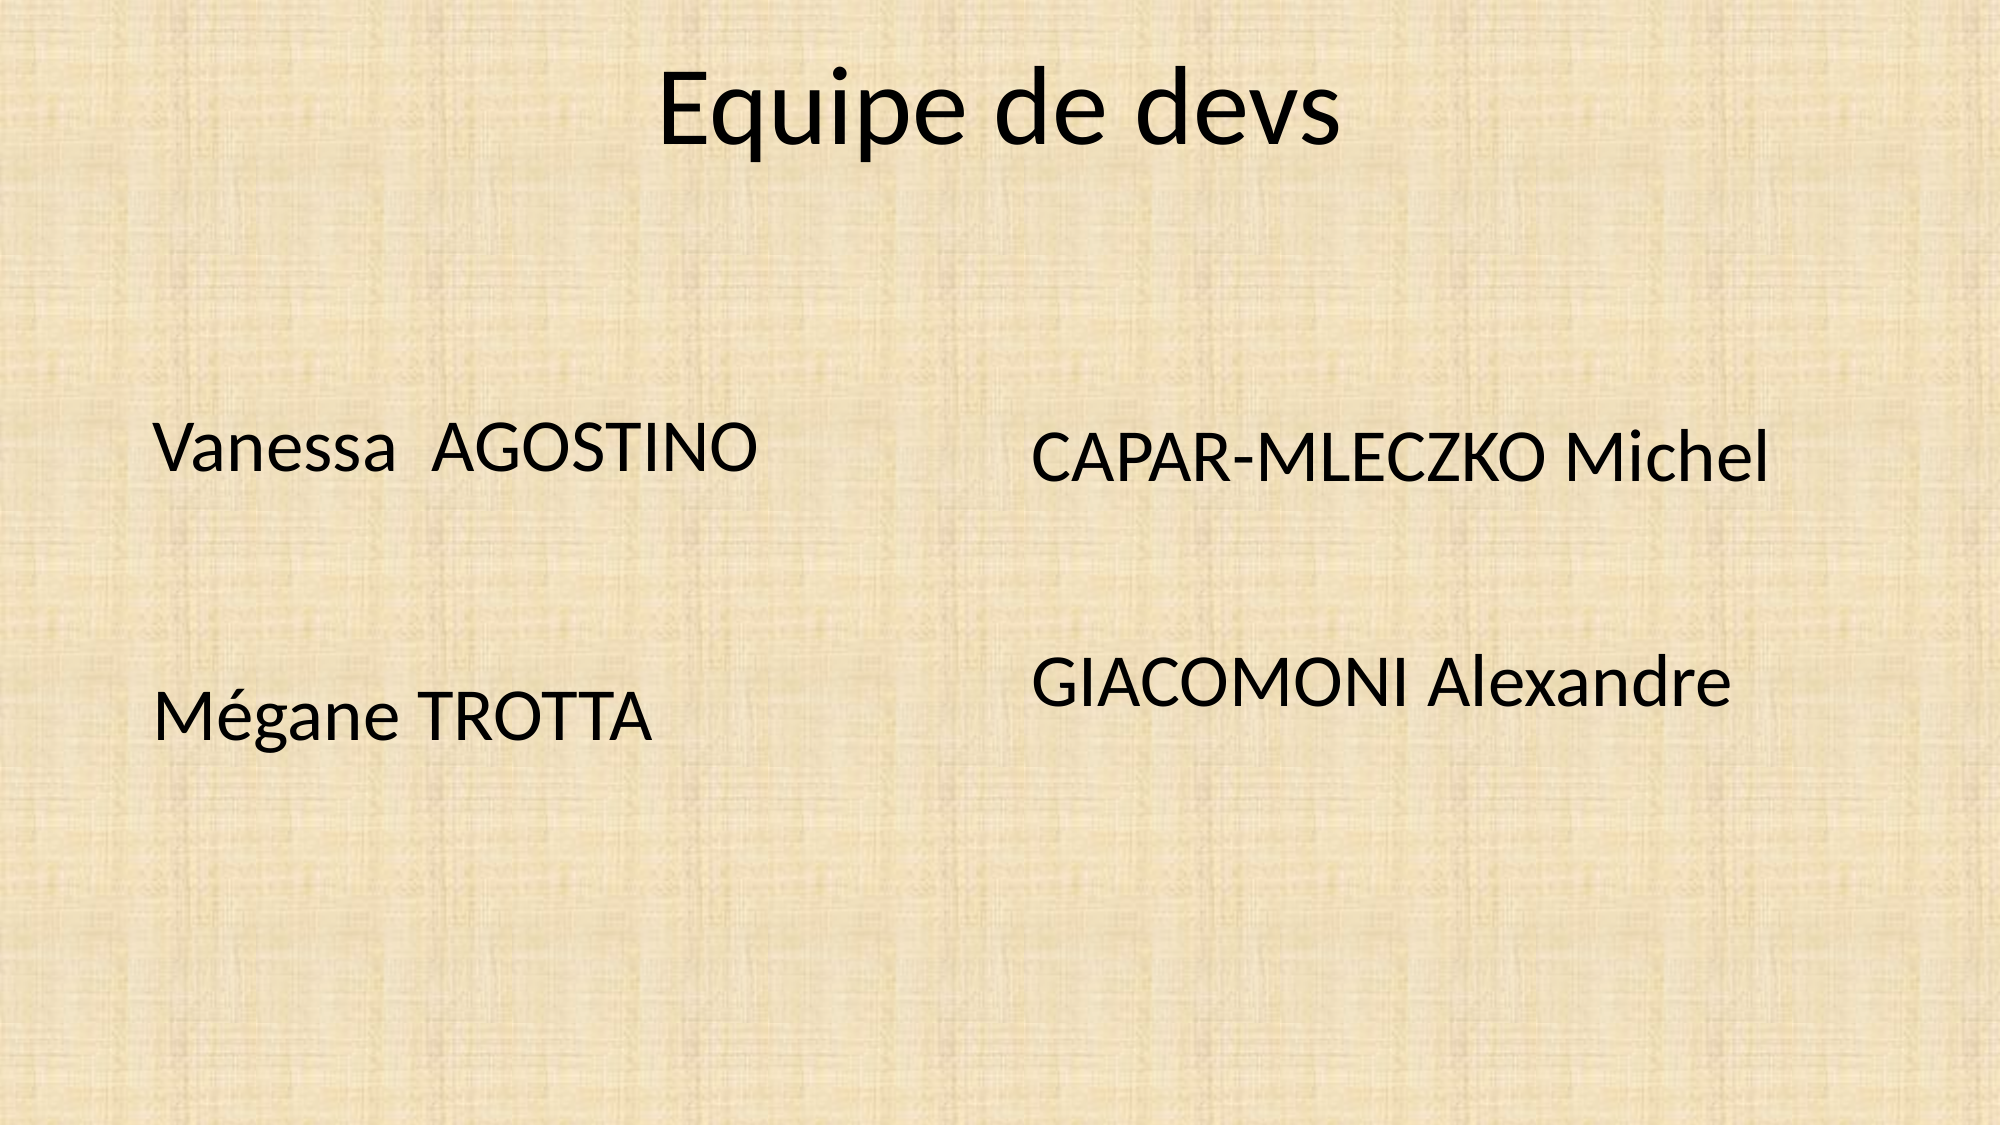

# Equipe de devs
Vanessa  AGOSTINO

Mégane TROTTA

CAPAR-MLECZKO Michel

GIACOMONI Alexandre